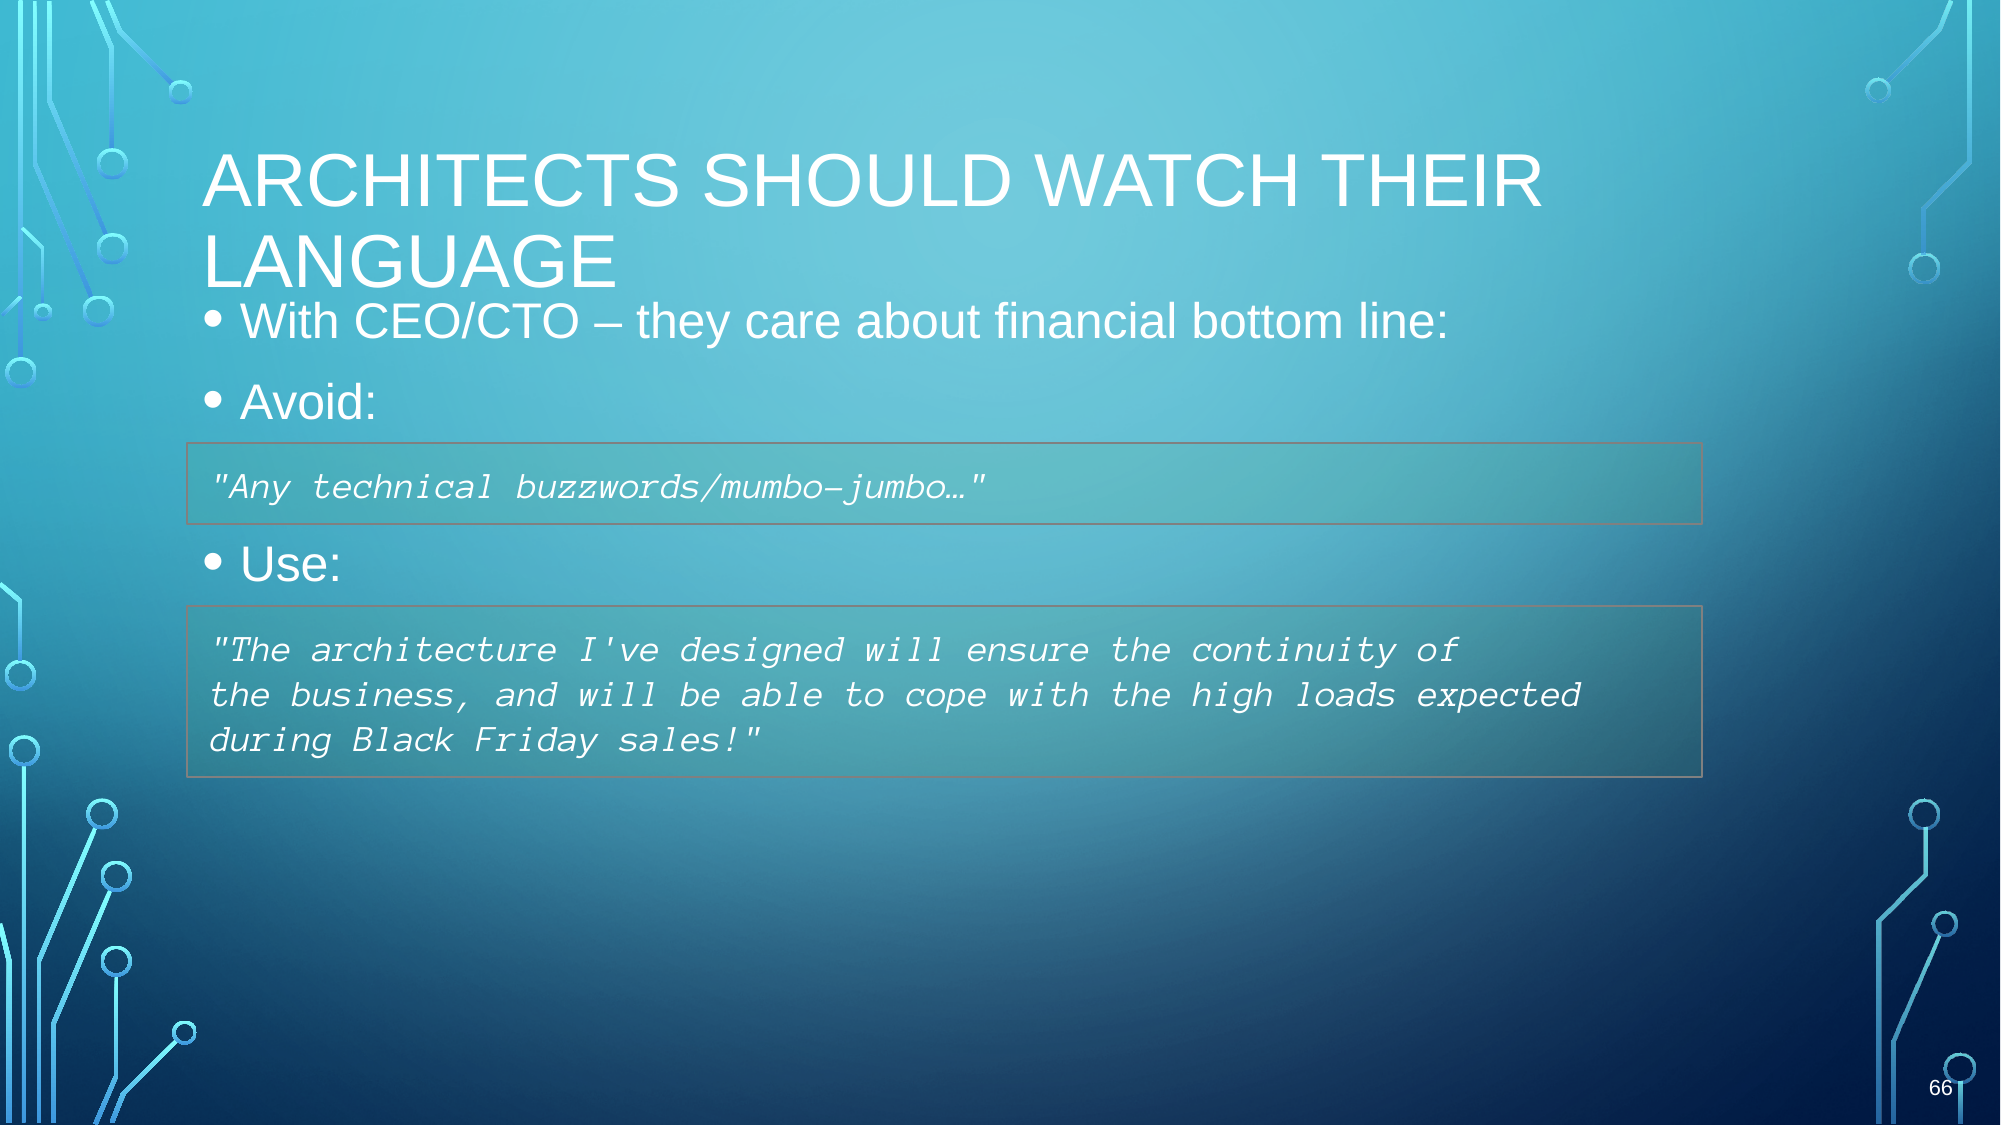

# Architects should watch their language
With CEO/CTO – they care about financial bottom line:
Avoid:

Use:

"Any technical buzzwords/mumbo-jumbo…"
"The architecture I've designed will ensure the continuity of
the business, and will be able to cope with the high loads expected
during Black Friday sales!"
66